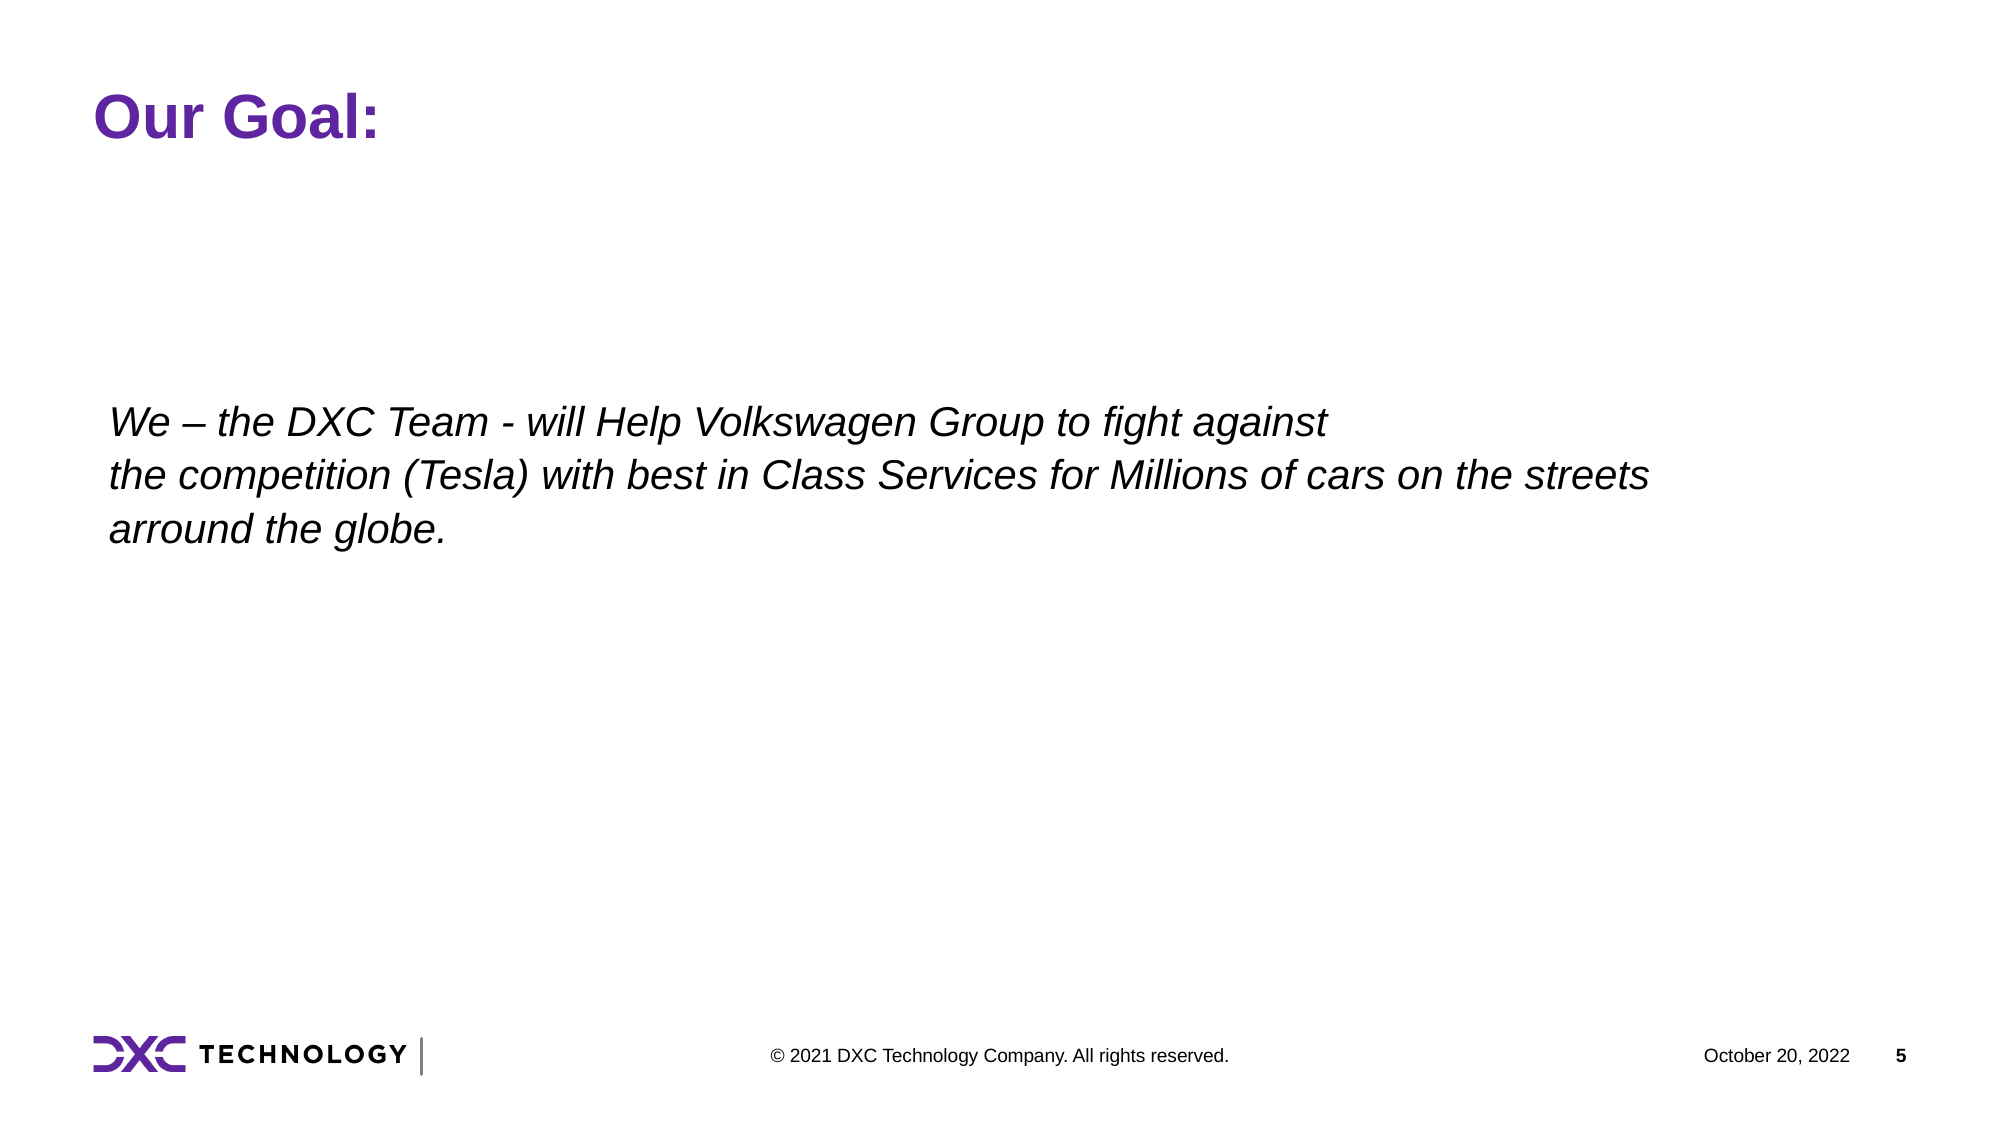

# Our Goal:
We – the DXC Team - will Help Volkswagen Group to fight against
the competition (Tesla) with best in Class Services for Millions of cars on the streets
arround the globe.